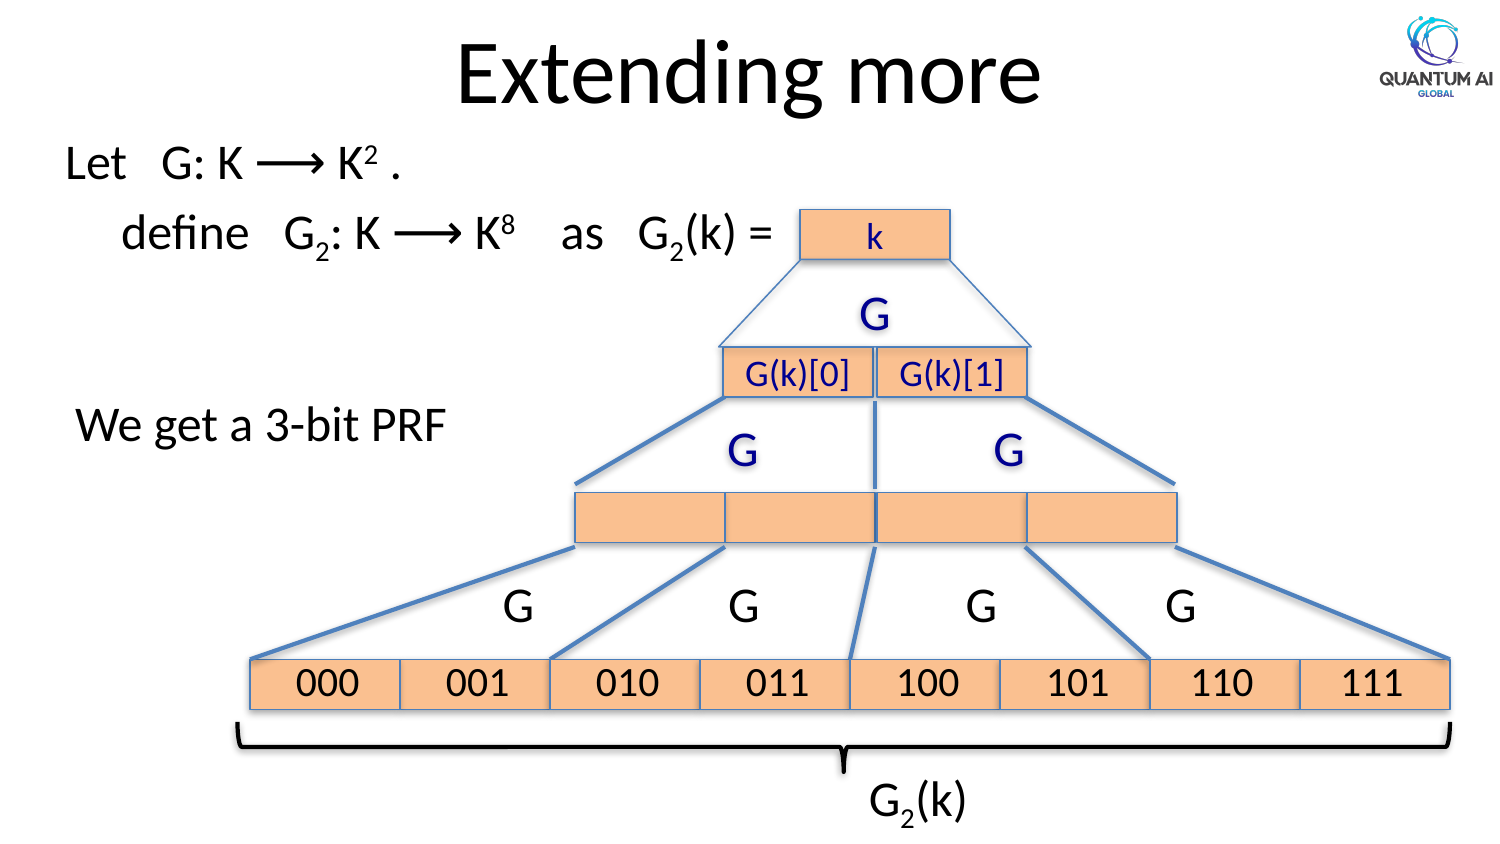

# Extending more
Let   G: K ⟶ K2 .
     define   G2: K ⟶ K8    as   G2(k) =
k
G
G(k)[0]
G(k)[1]
We get a 3-bit PRF
G

G

G

G

G

G

000
001
010
011
100
101
110
111

G2(k)